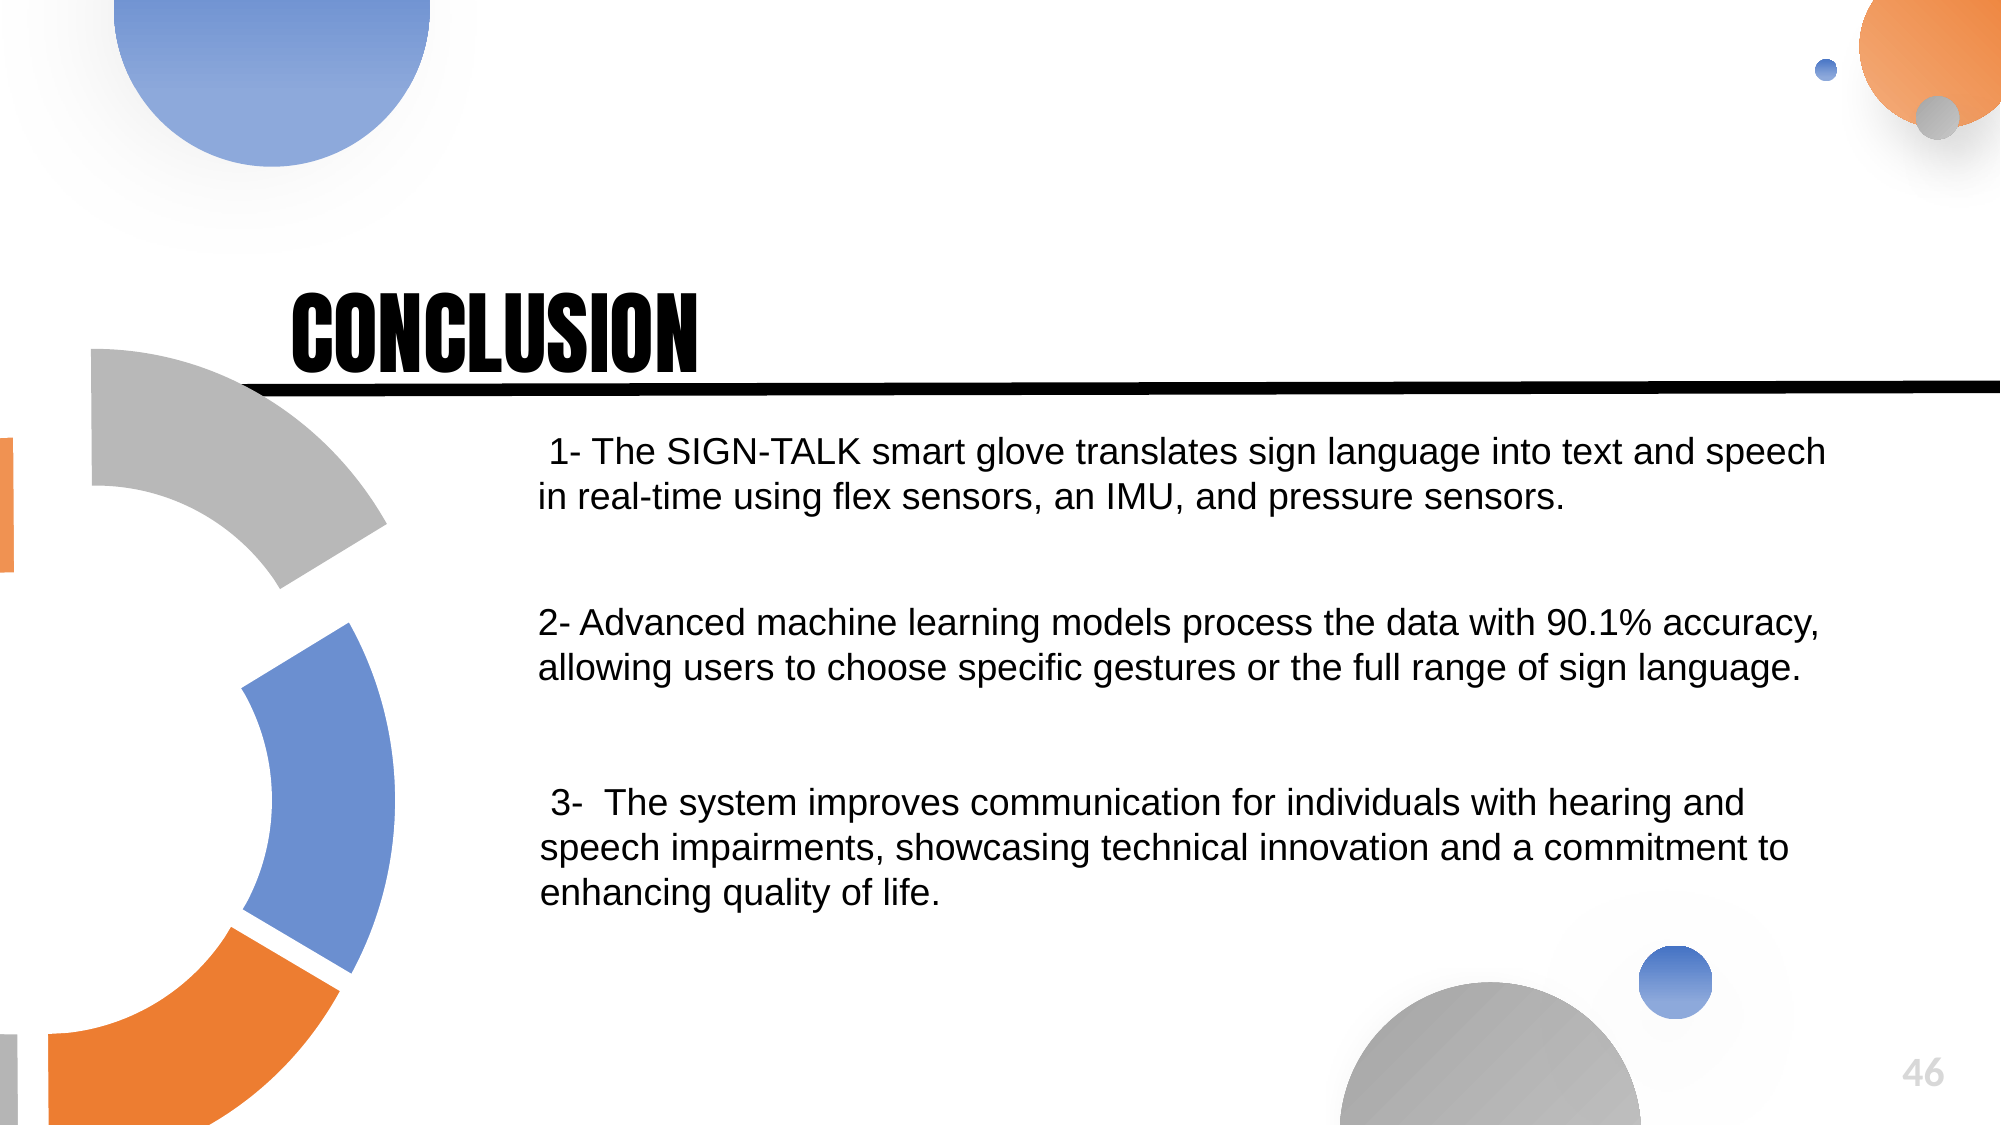

CONCLUSION

 1- The SIGN-TALK smart glove translates sign language into text and speech in real-time using flex sensors, an IMU, and pressure sensors.

2- Advanced machine learning models process the data with 90.1% accuracy, allowing users to choose specific gestures or the full range of sign language.

 3-  The system improves communication for individuals with hearing and speech impairments, showcasing technical innovation and a commitment to enhancing quality of life.